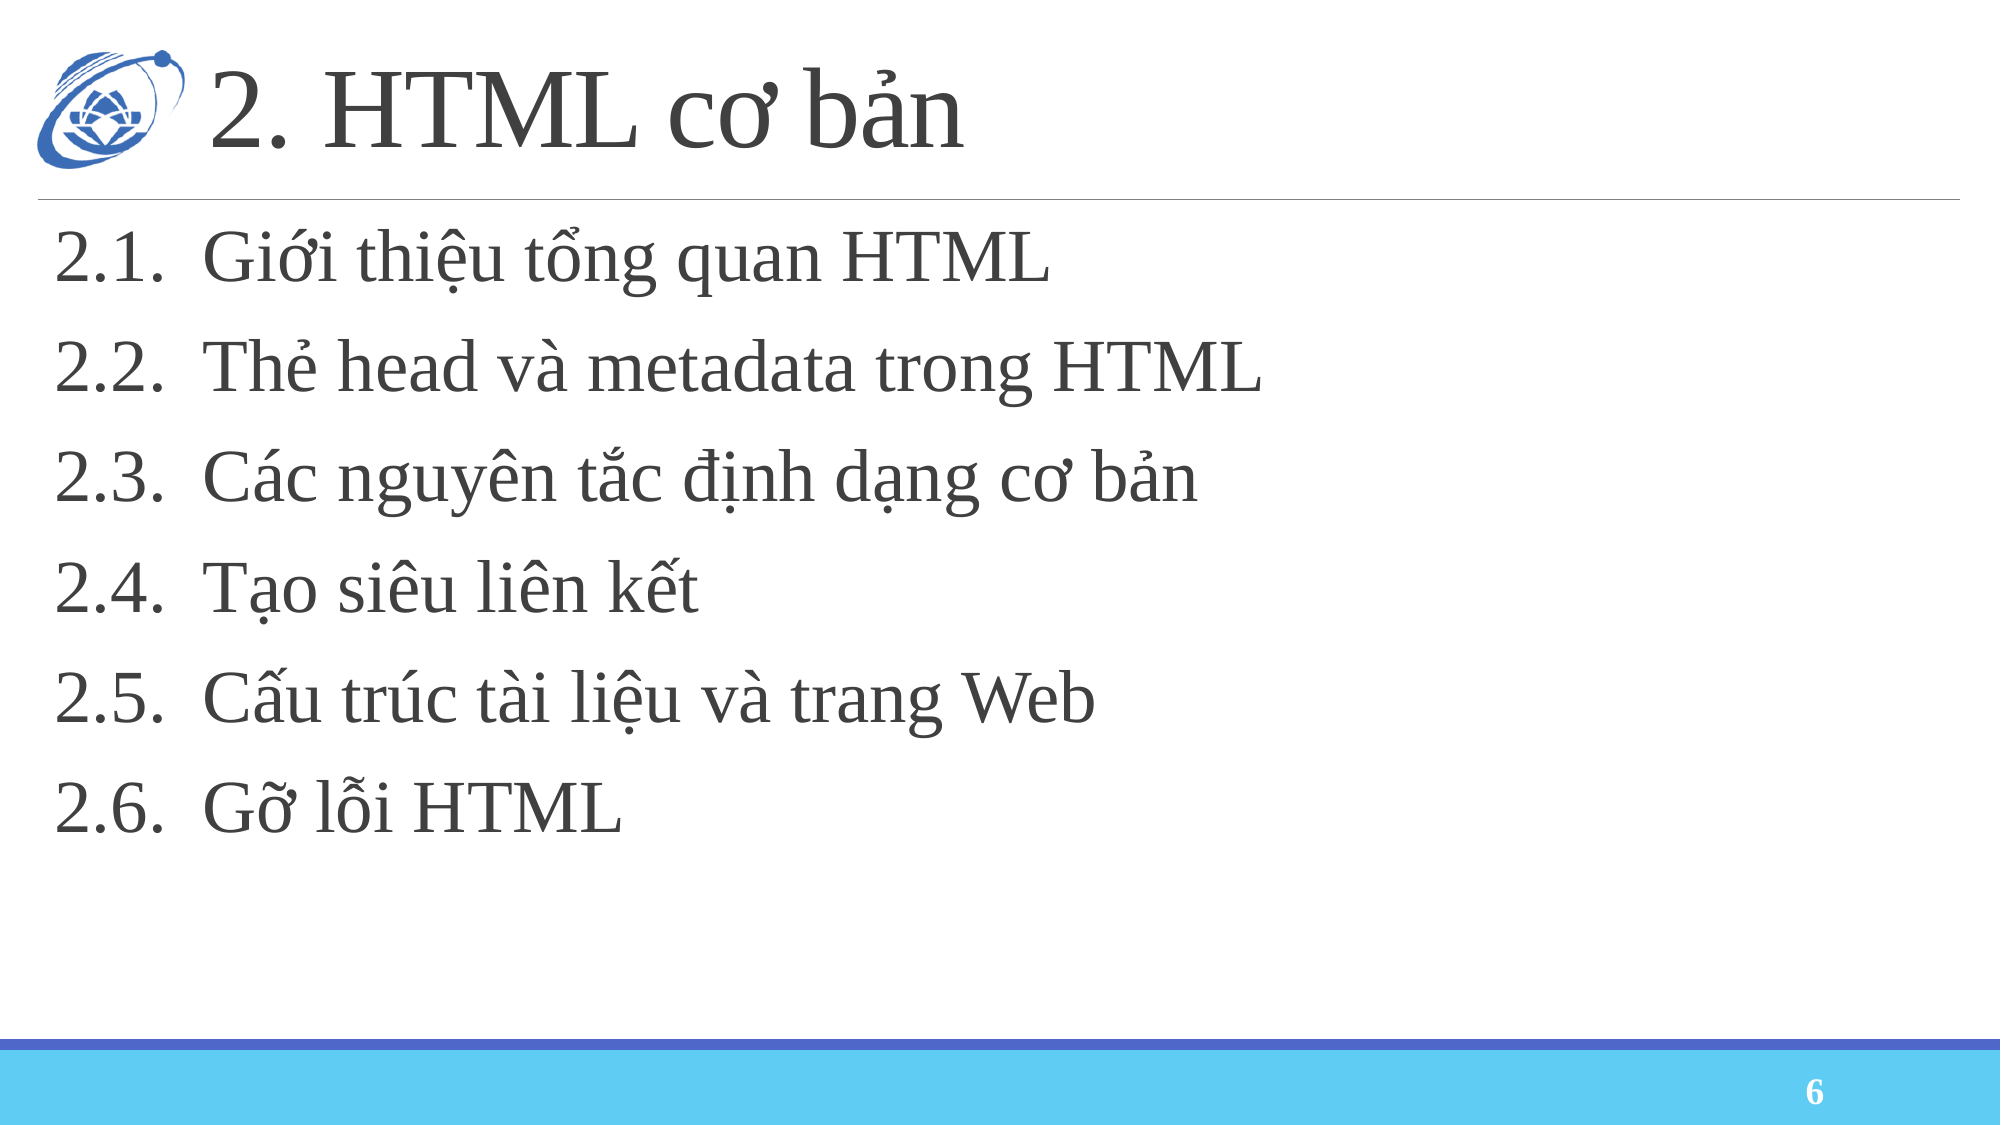

# 2. HTML cơ bản
2.1.	Giới thiệu tổng quan HTML
2.2.	Thẻ head và metadata trong HTML
2.3.	Các nguyên tắc định dạng cơ bản
2.4.	Tạo siêu liên kết
2.5.	Cấu trúc tài liệu và trang Web
2.6.	Gỡ lỗi HTML
6